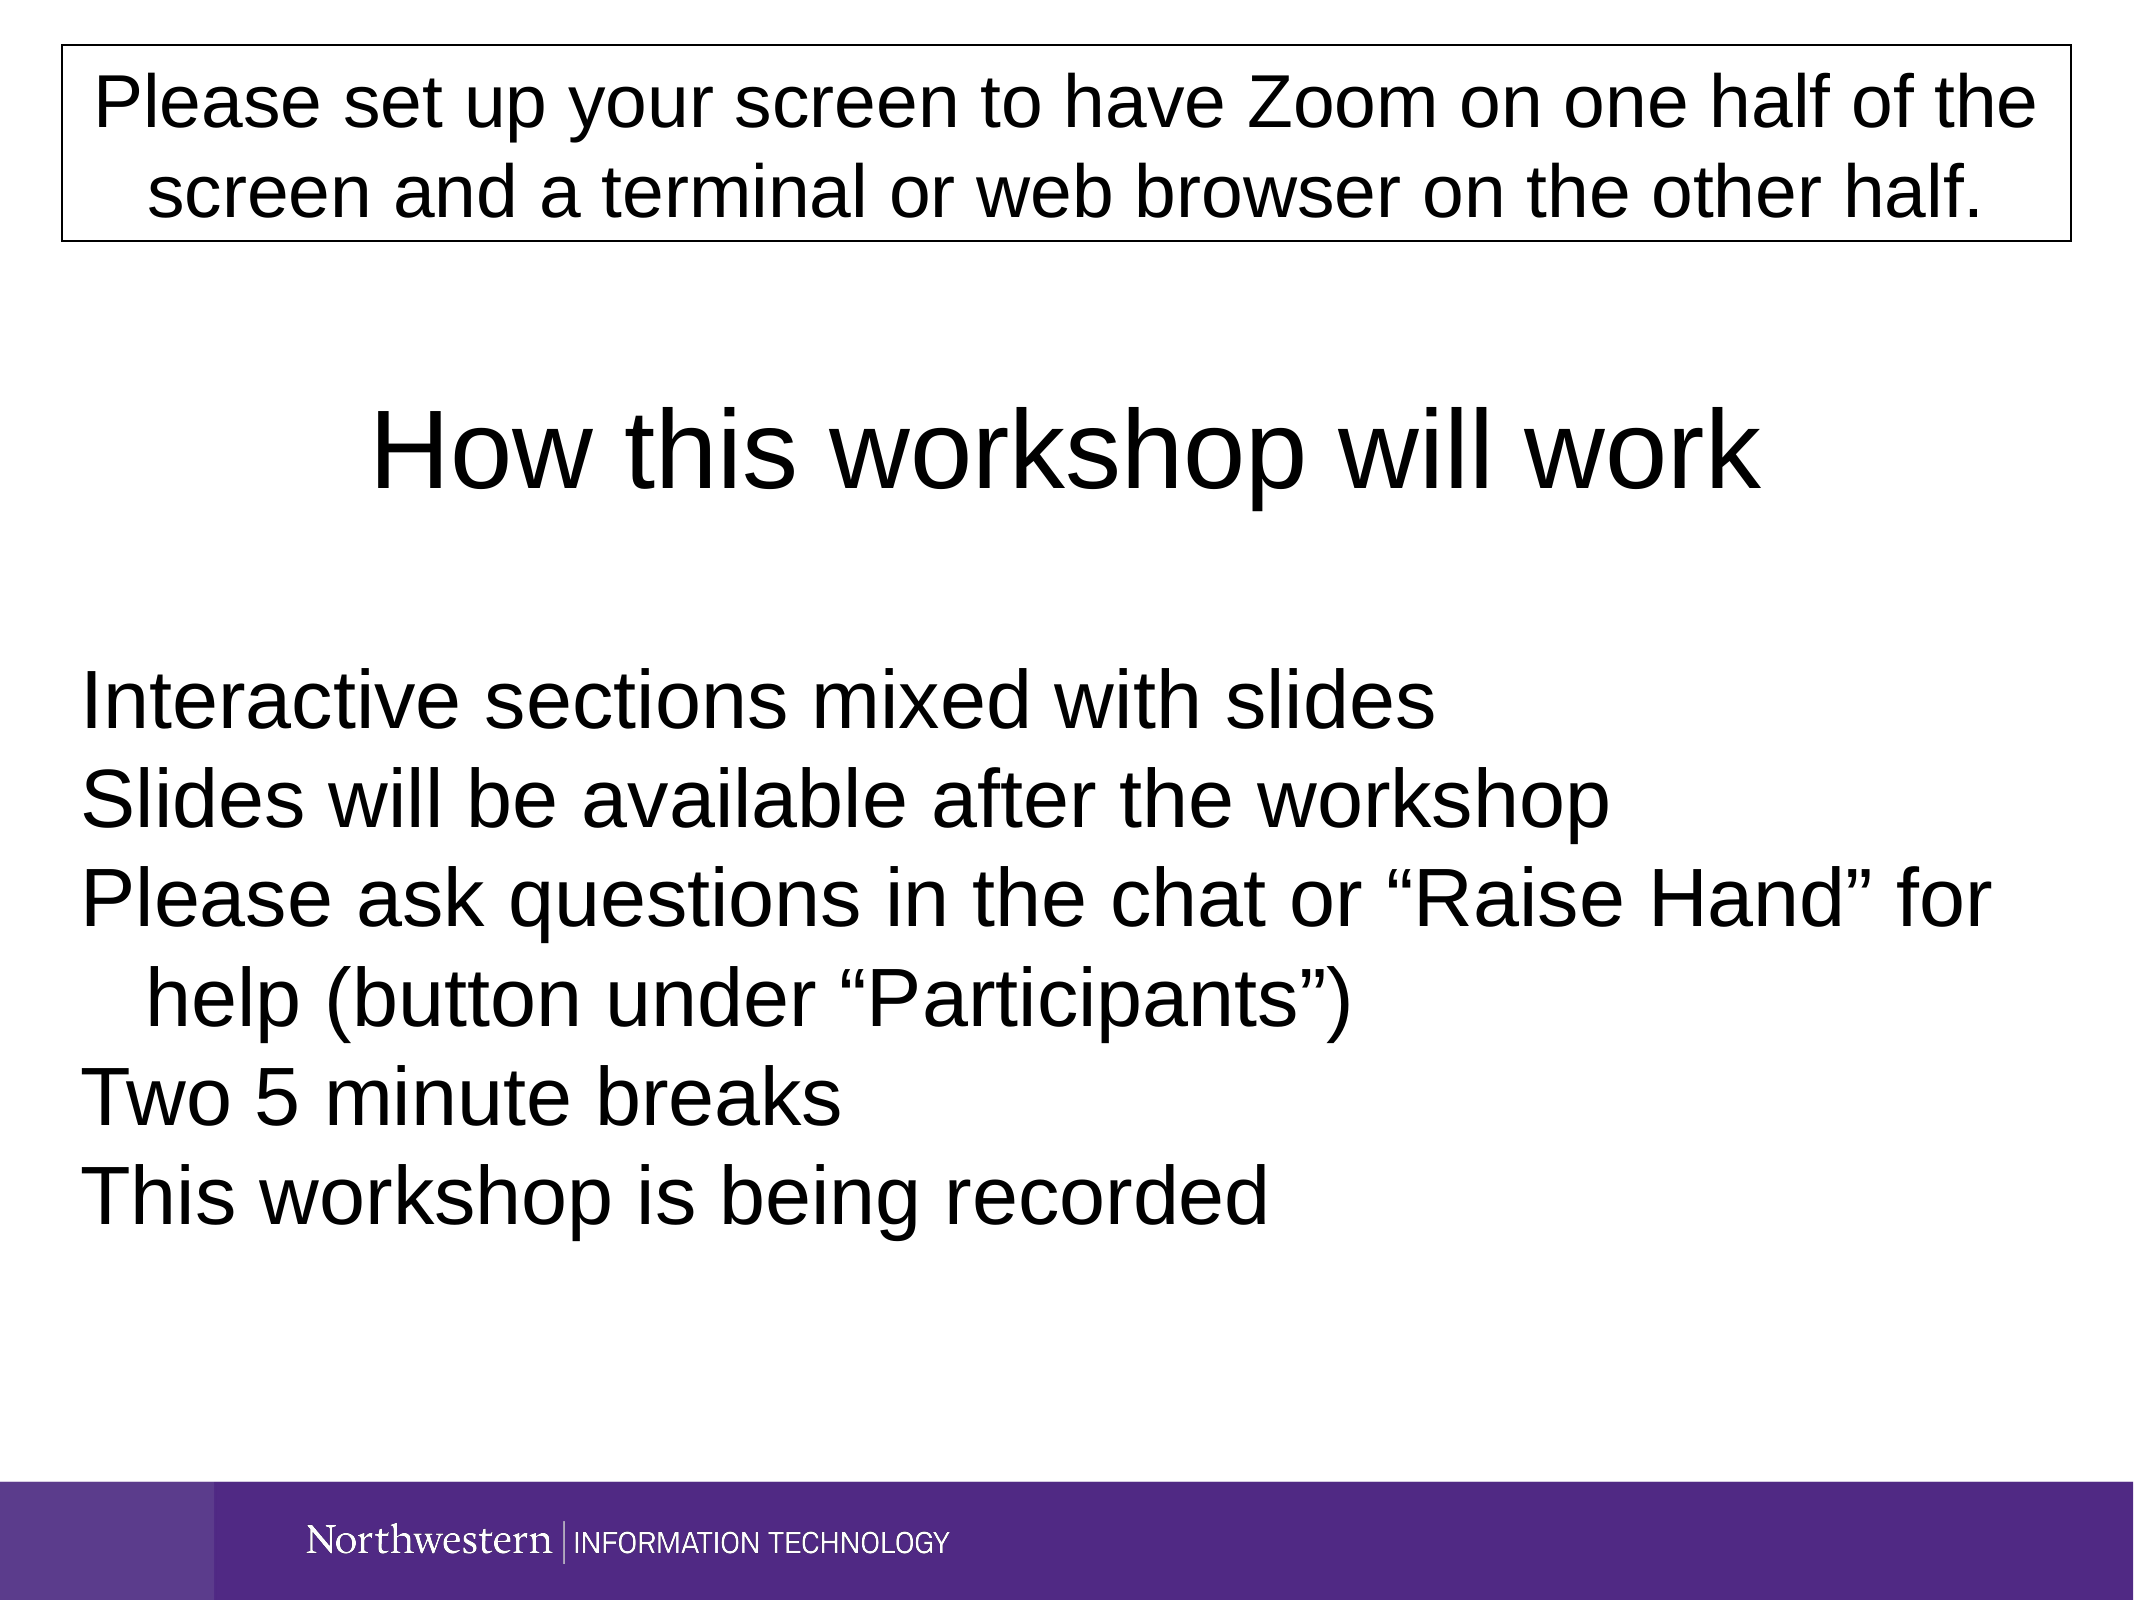

Please set up your screen to have Zoom on one half of the screen and a terminal or web browser on the other half.
# How this workshop will work

Interactive sections mixed with slides
Slides will be available after the workshop
Please ask questions in the chat or “Raise Hand” for help (button under “Participants”)
Two 5 minute breaks
This workshop is being recorded
2